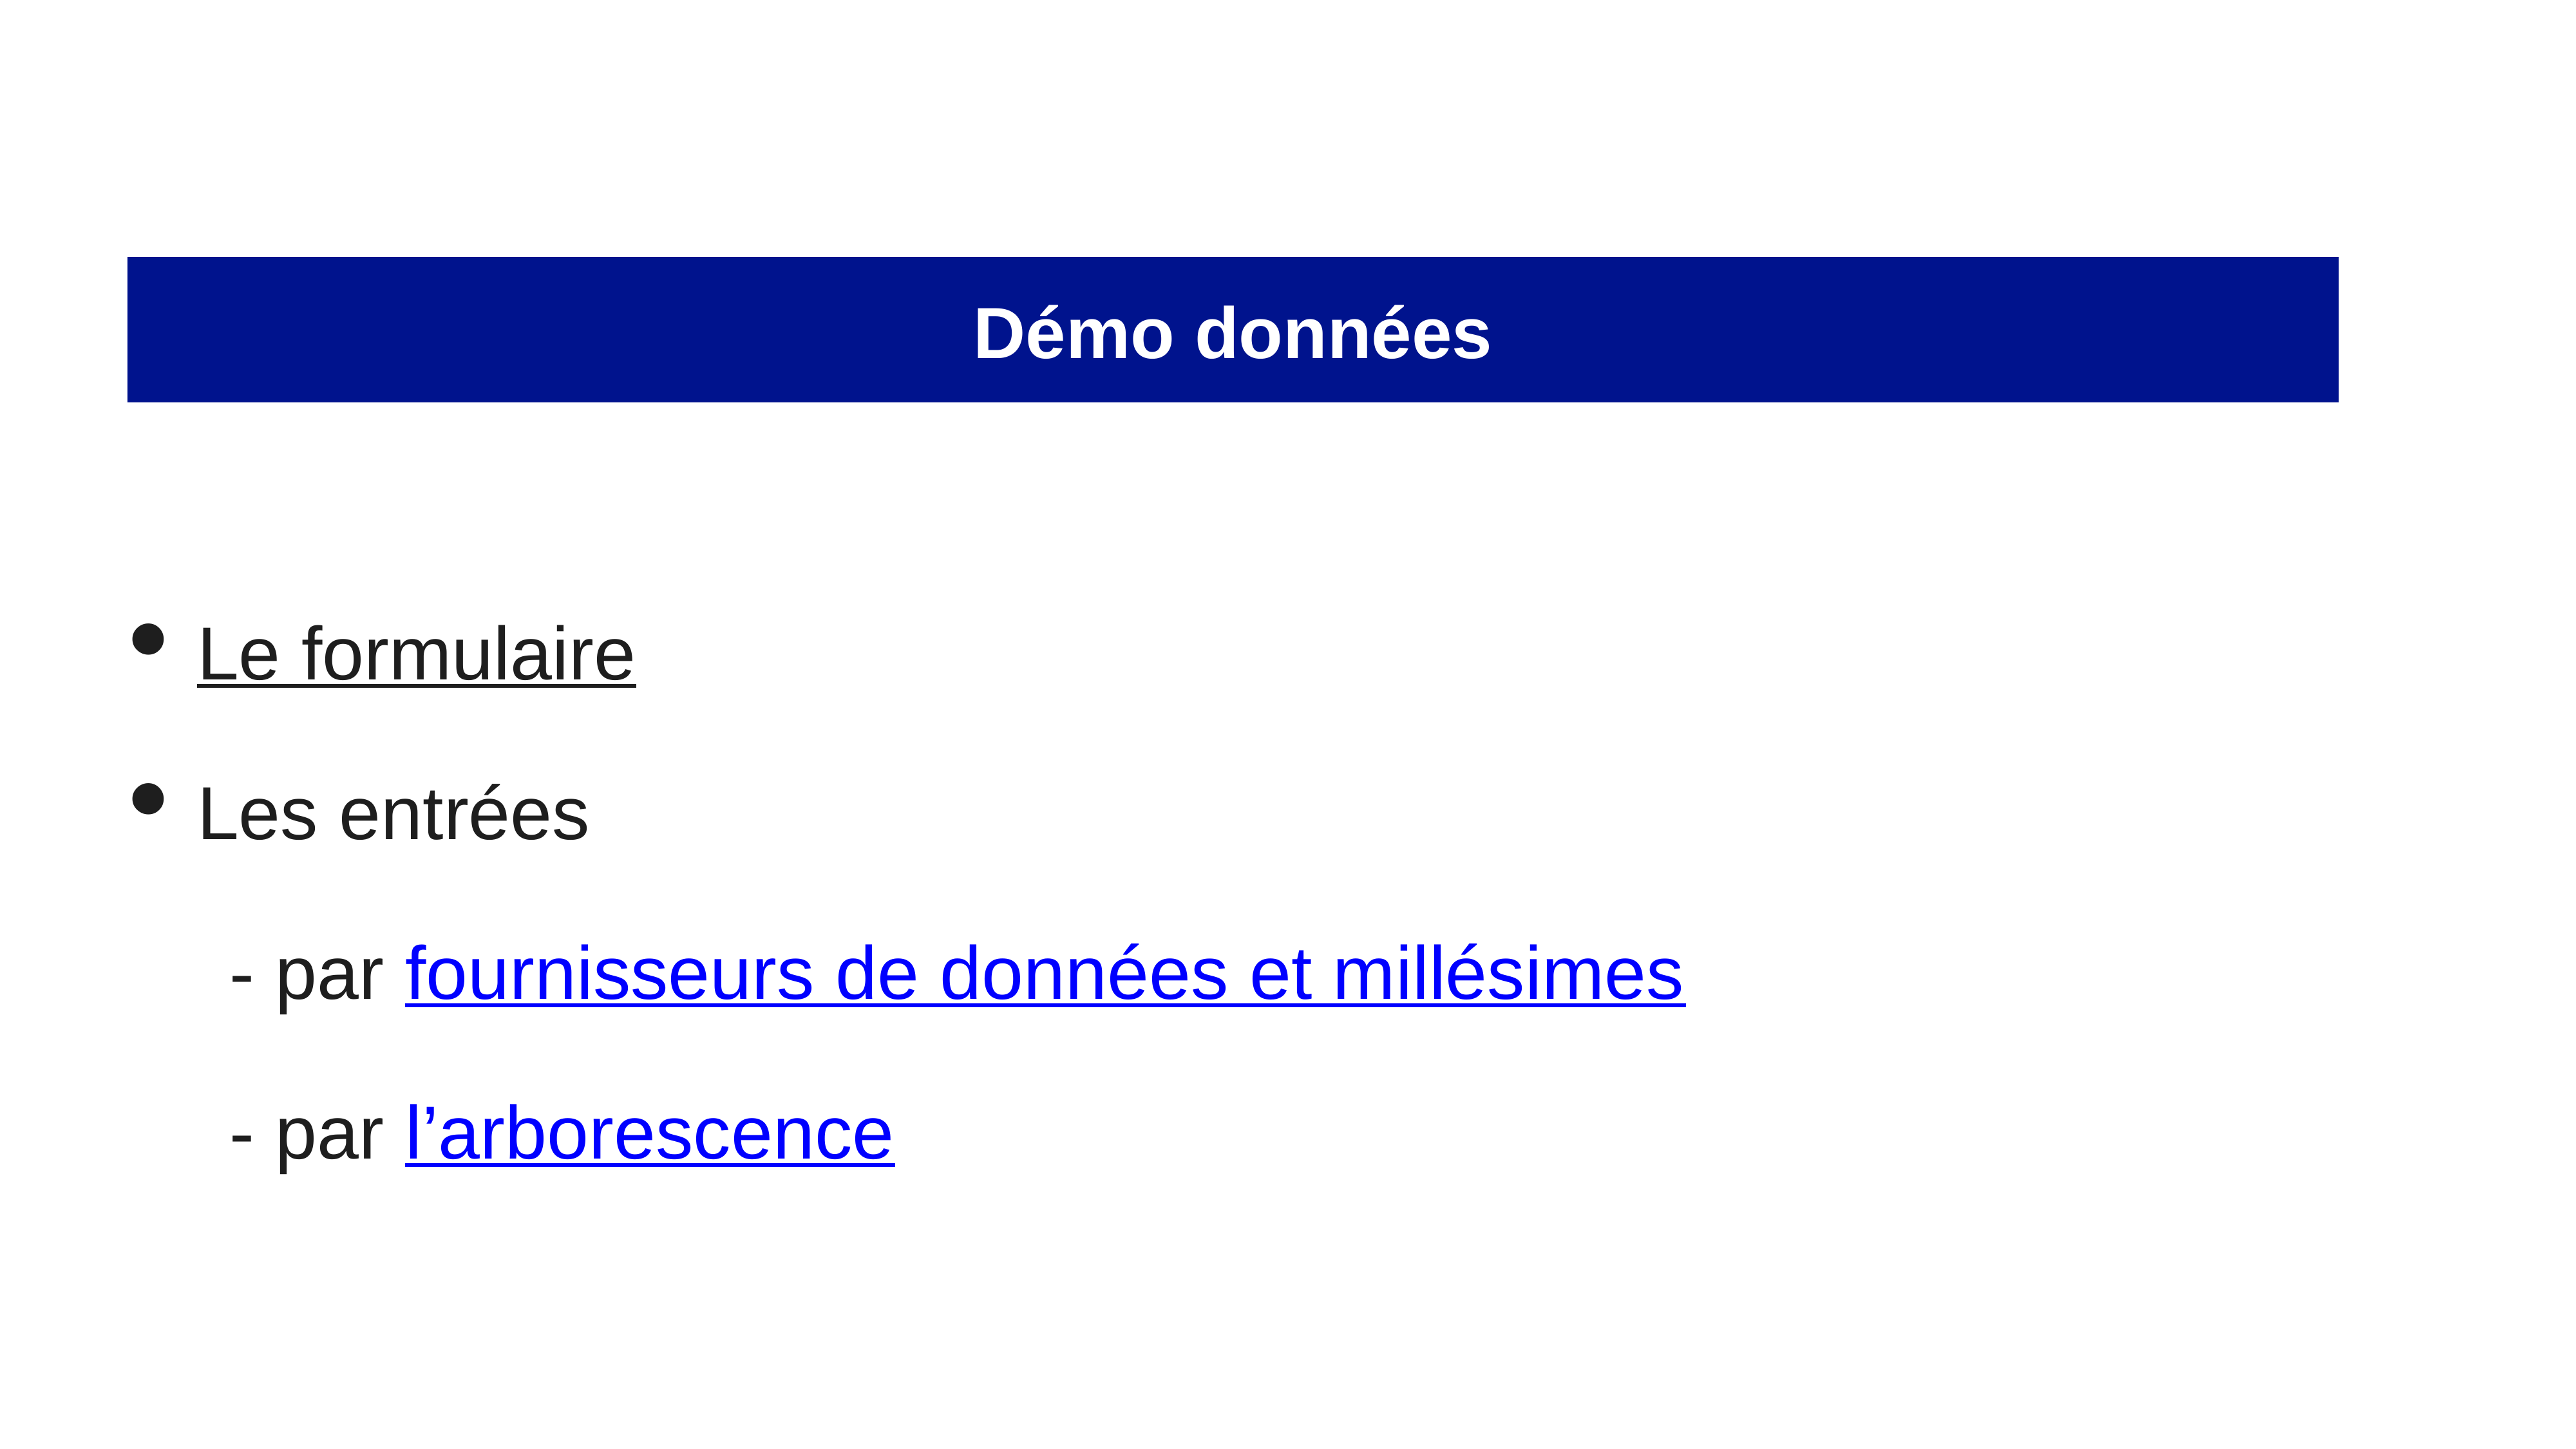

# Démo données
Le formulaire
Les entrées
	- par fournisseurs de données et millésimes
	- par l’arborescence